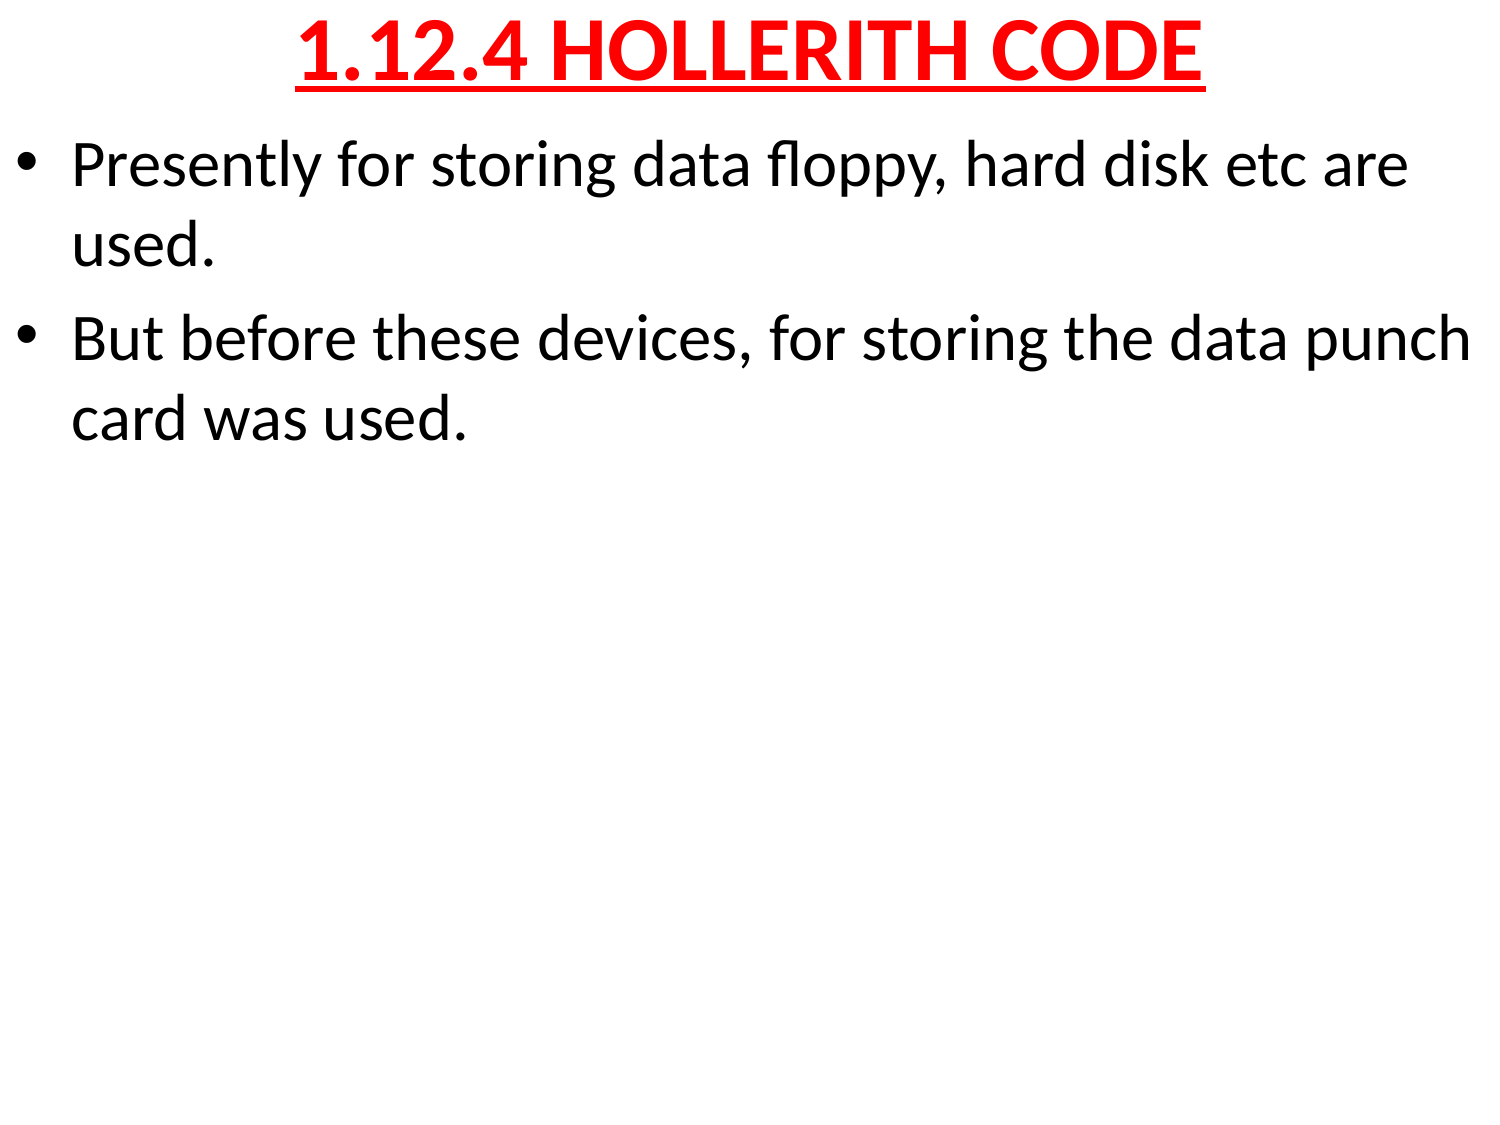

# 1.12.4 HOLLERITH CODE
Presently for storing data floppy, hard disk etc are used.
But before these devices, for storing the data punch card was used.